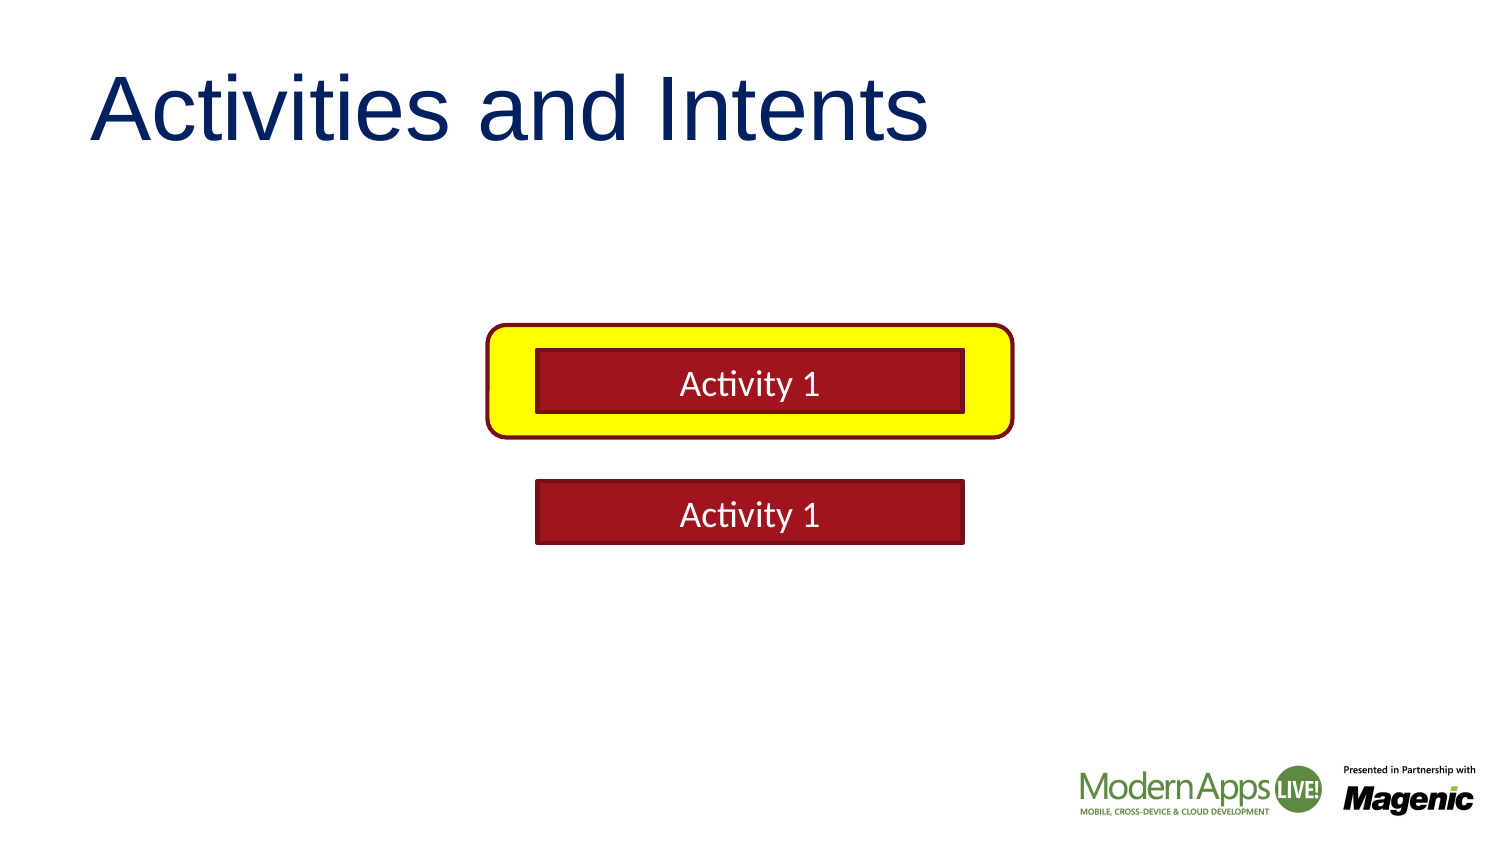

# Activities and Intents

Activity 2
Activity 1
Activity 1